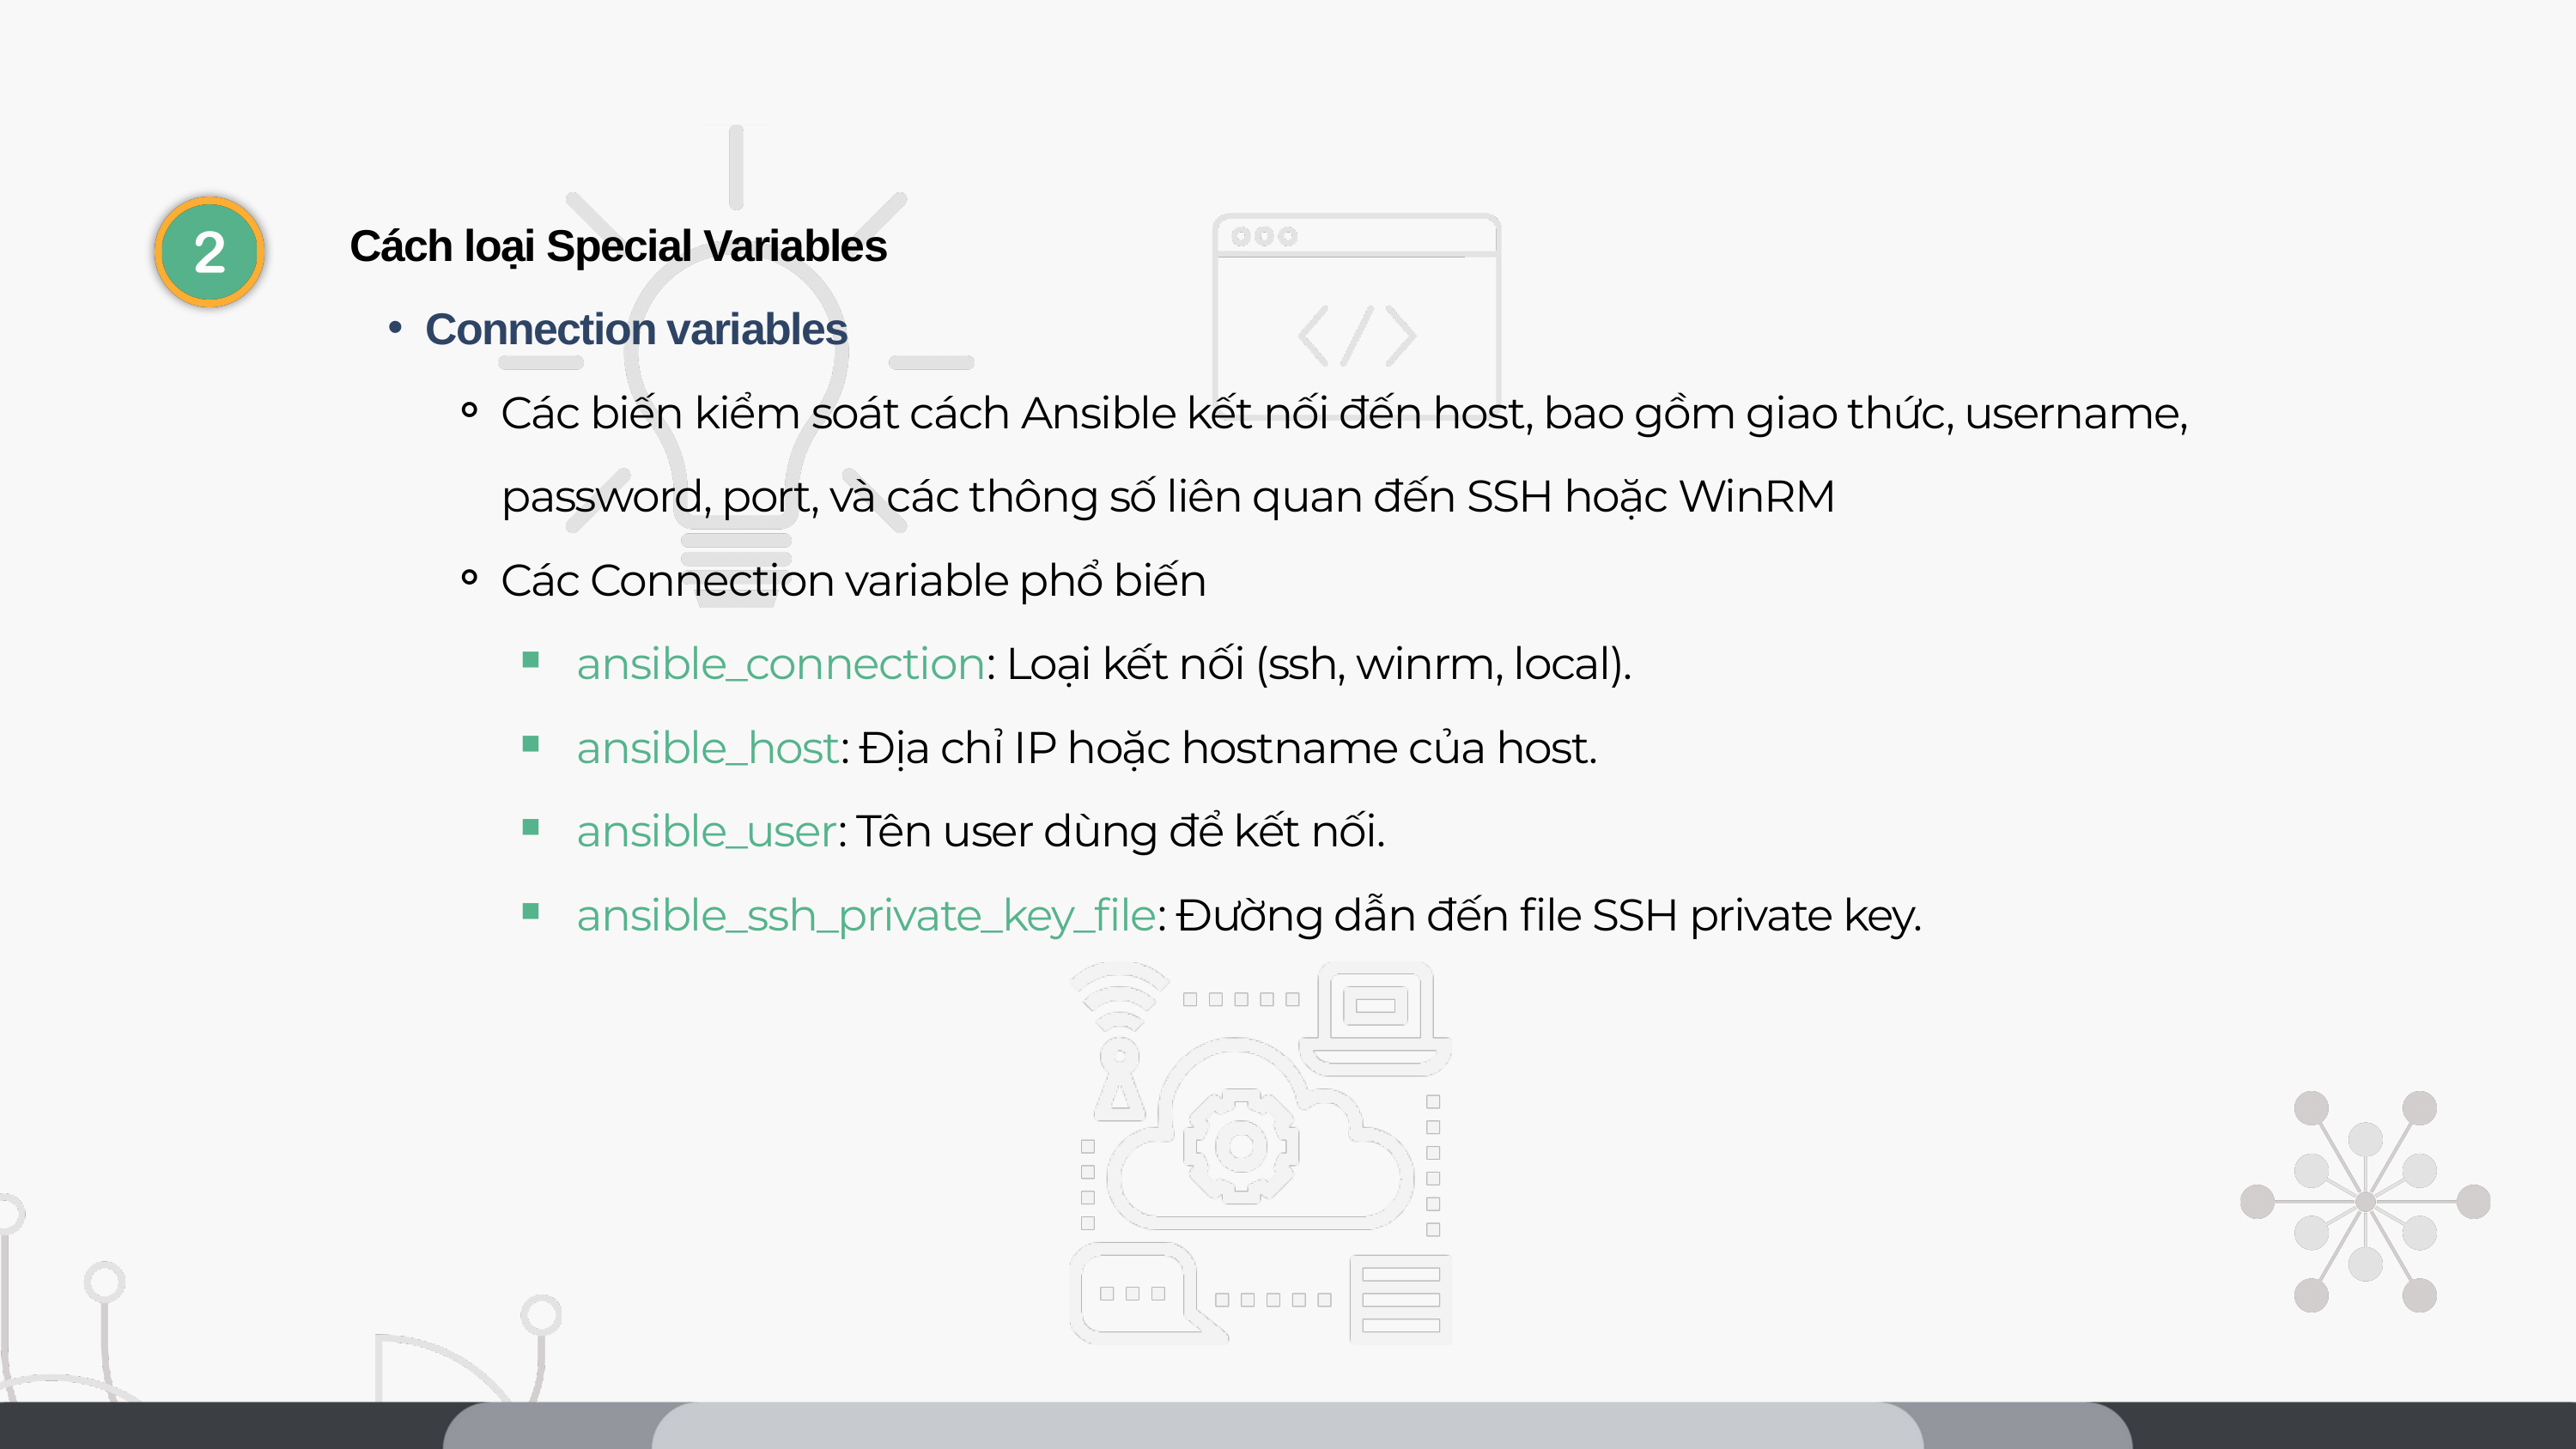

Cách loại Special Variables
Connection variables
Các biến kiểm soát cách Ansible kết nối đến host, bao gồm giao thức, username, password, port, và các thông số liên quan đến SSH hoặc WinRM
Các Connection variable phổ biến
ansible_connection: Loại kết nối (ssh, winrm, local).
ansible_host: Địa chỉ IP hoặc hostname của host.
ansible_user: Tên user dùng để kết nối.
ansible_ssh_private_key_file: Đường dẫn đến file SSH private key.